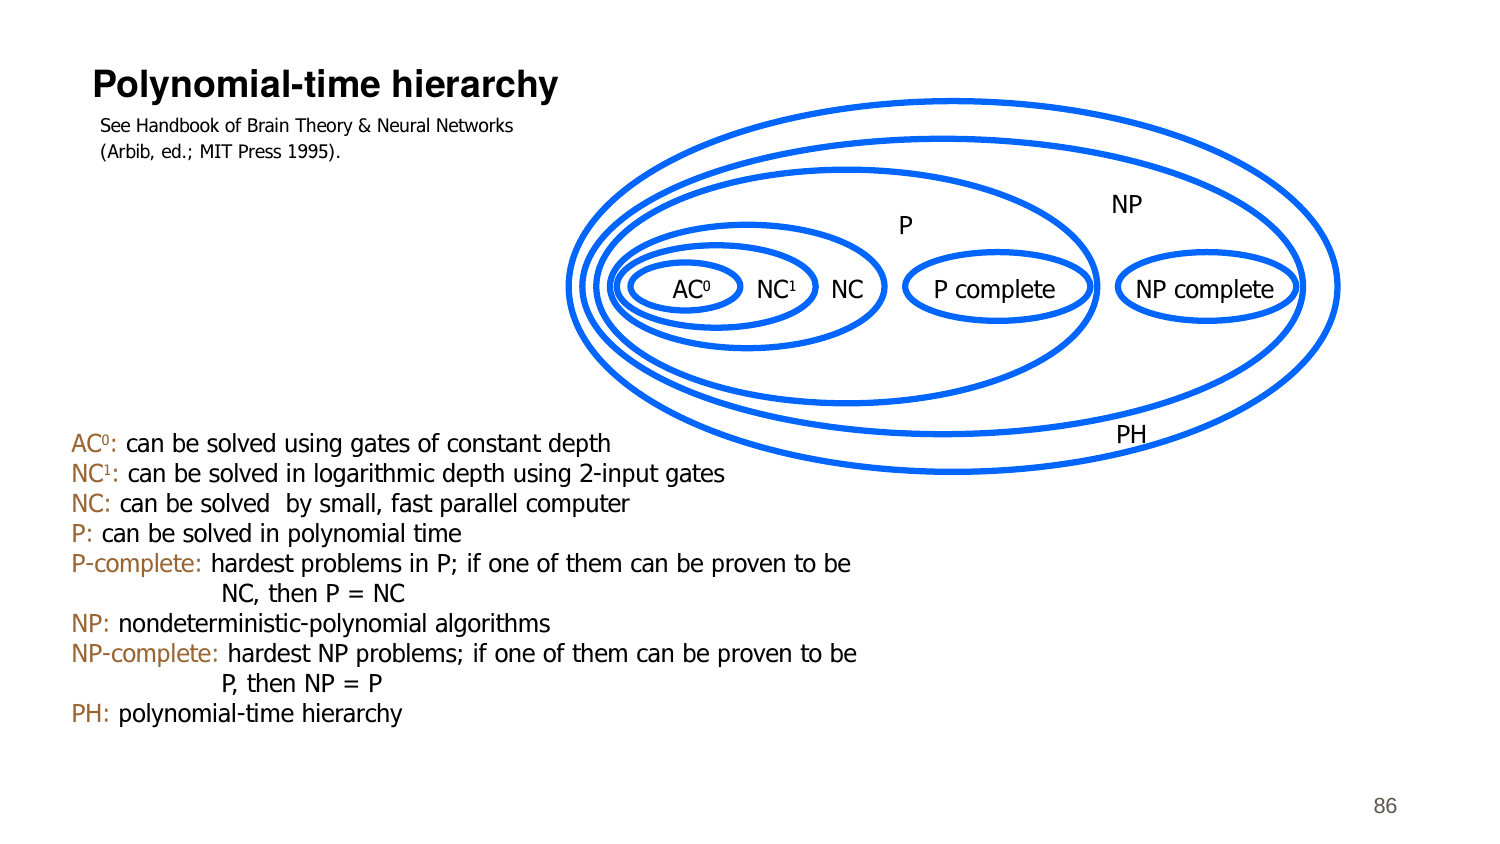

# Polynomial-time hierarchy

NP
P

AC0
NC1
NC
P complete
NP complete
PH
See Handbook of Brain Theory & Neural Networks
(Arbib, ed.; MIT Press 1995).

AC0: can be solved using gates of constant depth
NC1: can be solved in logarithmic depth using 2-input gates
NC: can be solved  by small, fast parallel computer
P: can be solved in polynomial time
P-complete: hardest problems in P; if one of them can be proven to be
	NC, then P = NC
NP: nondeterministic-polynomial algorithms
NP-complete: hardest NP problems; if one of them can be proven to be
	P, then NP = P
PH: polynomial-time hierarchy
CS 561,  Sessions 2-3
86